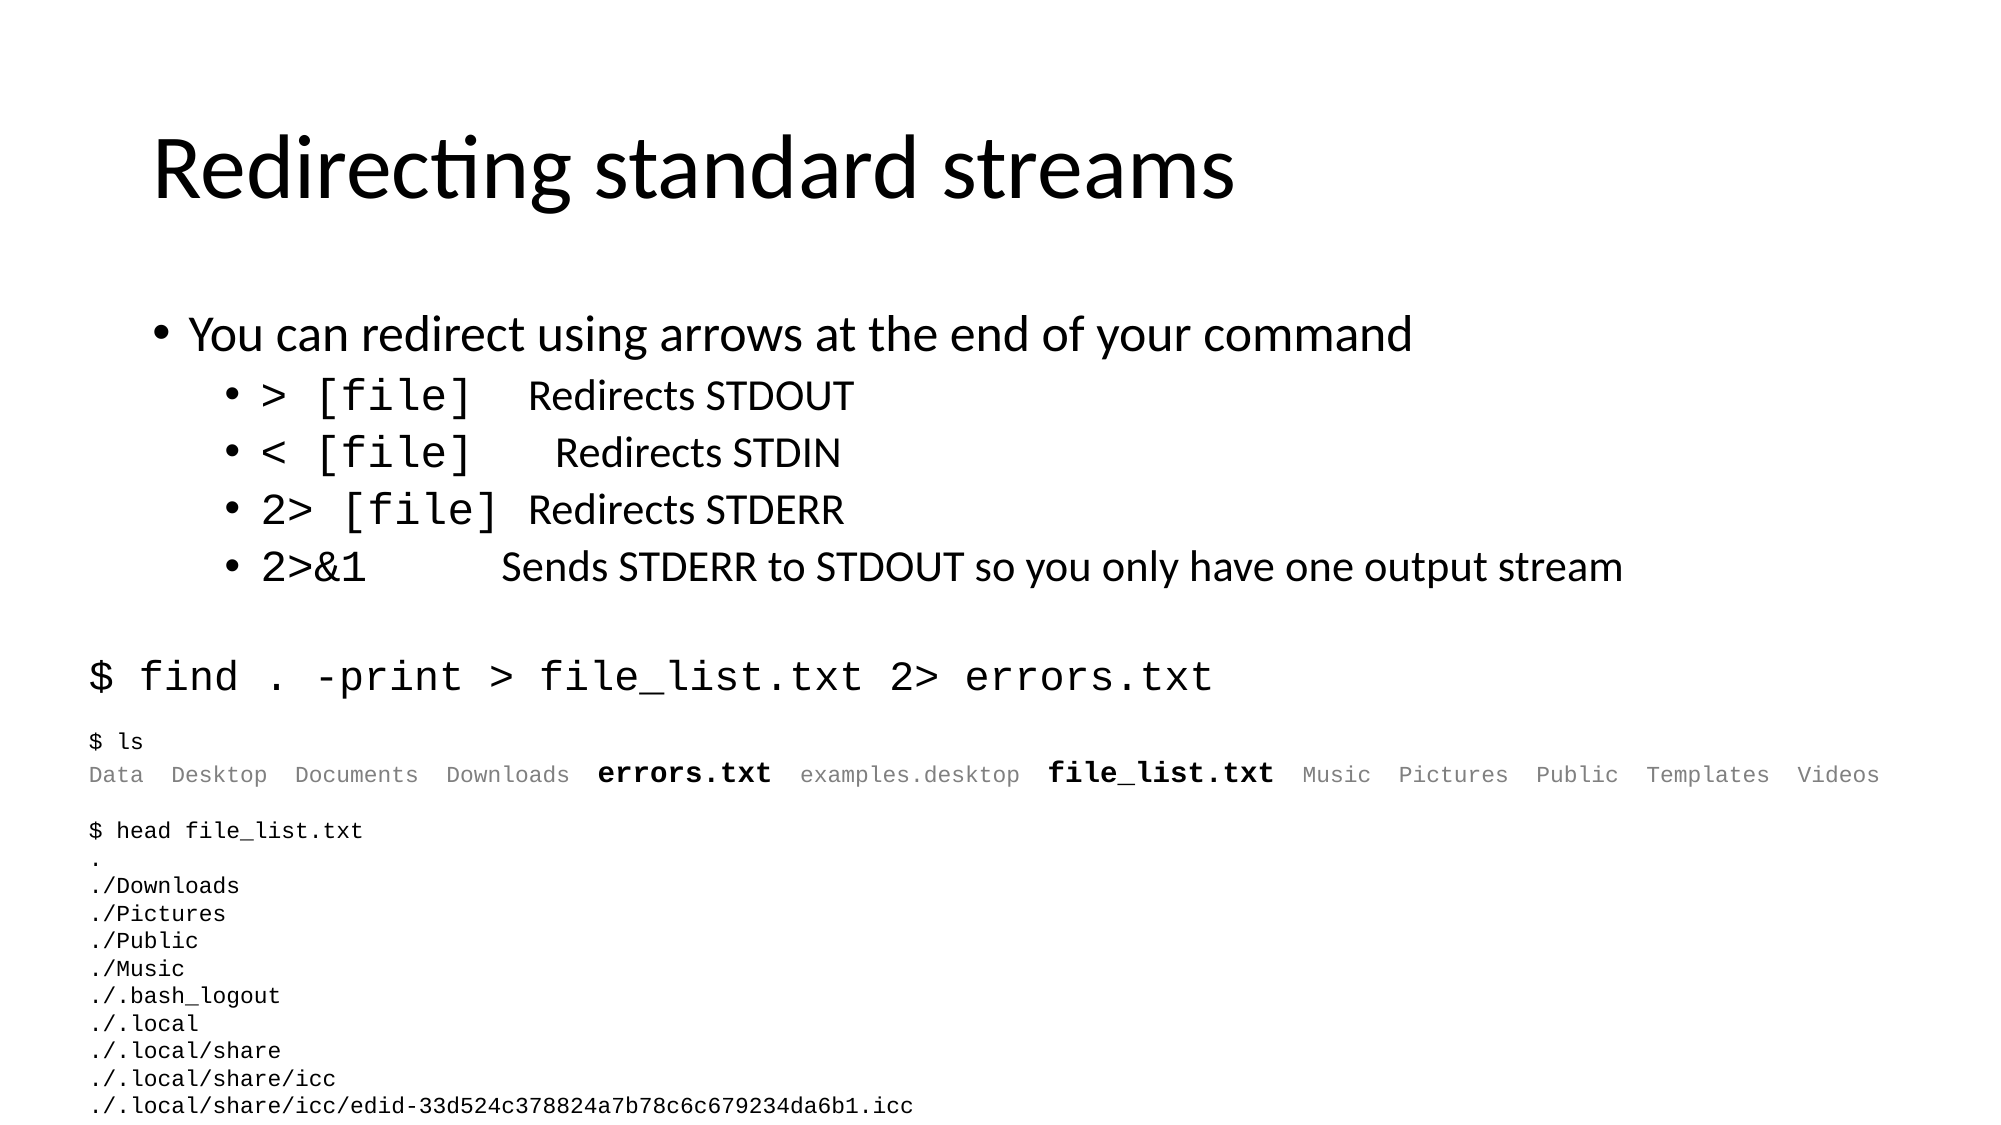

# Redirecting standard streams
You can redirect using arrows at the end of your command
> [file]  Redirects STDOUT
< [file]   Redirects STDIN
2> [file] Redirects STDERR
2>&1     Sends STDERR to STDOUT so you only have one output stream
$ find . -print > file_list.txt 2> errors.txt

$ ls
Data  Desktop  Documents  Downloads  errors.txt  examples.desktop  file_list.txt  Music  Pictures  Public  Templates  Videos

$ head file_list.txt
.
./Downloads
./Pictures
./Public
./Music
./.bash_logout
./.local
./.local/share
./.local/share/icc
./.local/share/icc/edid-33d524c378824a7b78c6c679234da6b1.icc